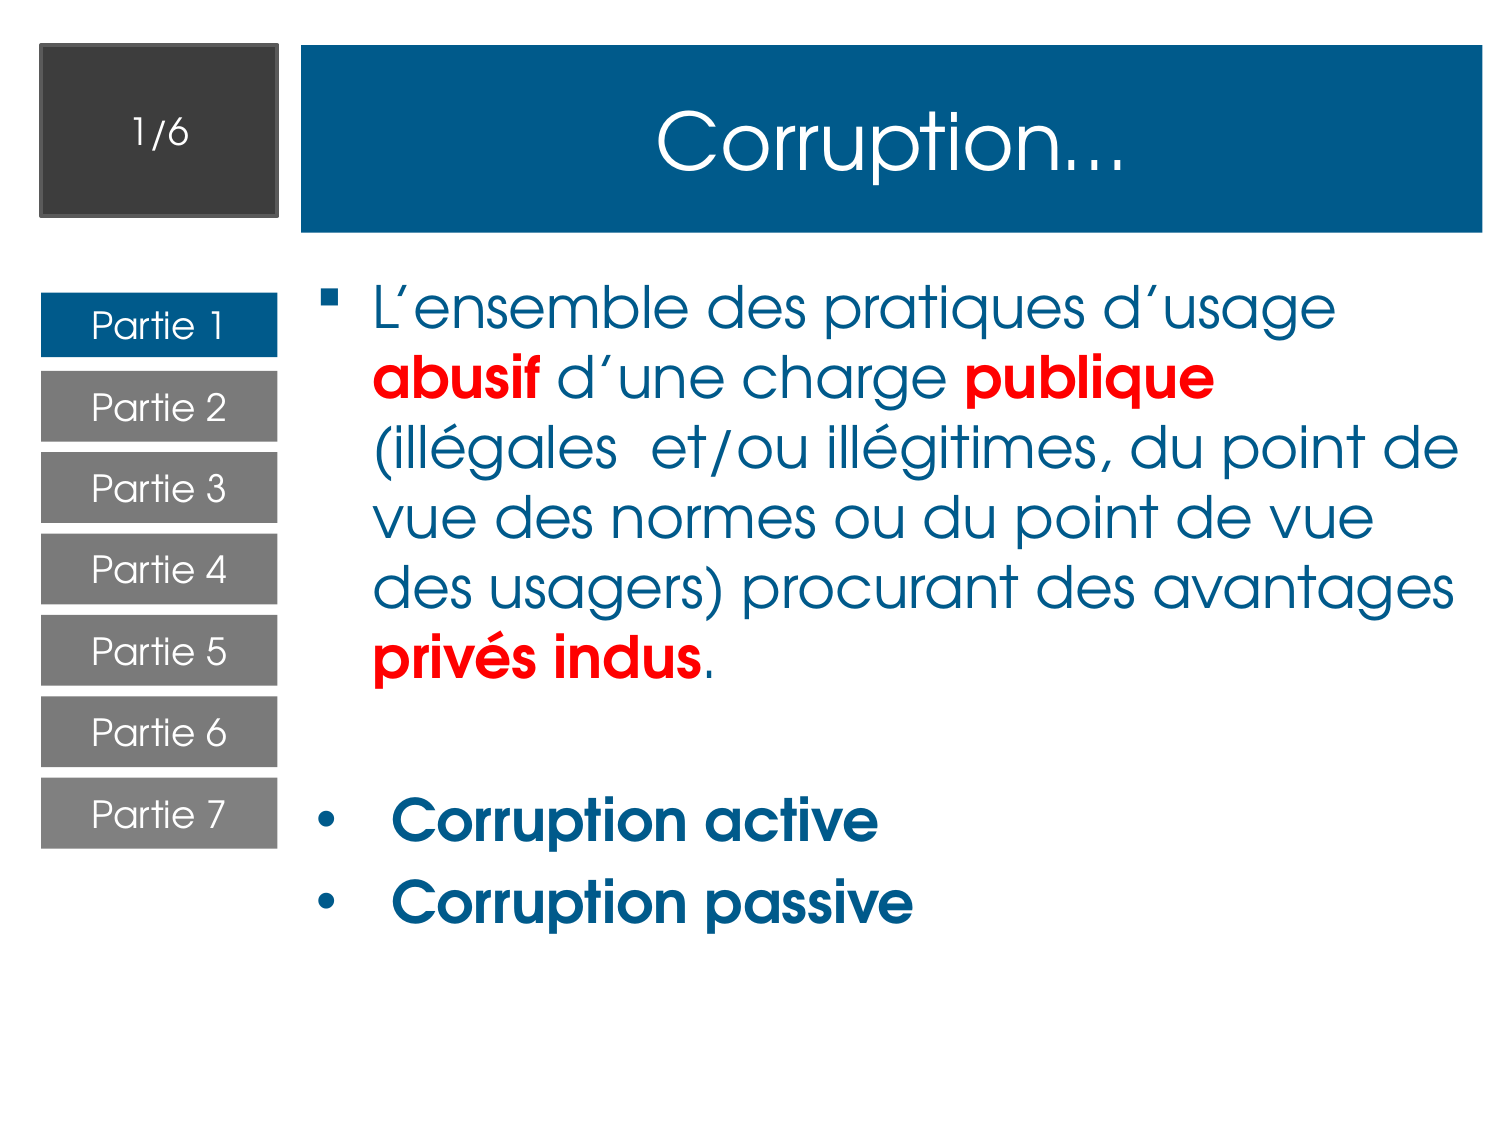

1/6
# Corruption…
L’ensemble des pratiques d’usage abusif d’une charge publique (illégales  et/ou illégitimes, du point de vue des normes ou du point de vue des usagers) procurant des avantages privés indus.

Corruption active
Corruption passive

Partie 1
Partie 2
Partie 3
Partie 4
Partie 5
Partie 6
Partie 7